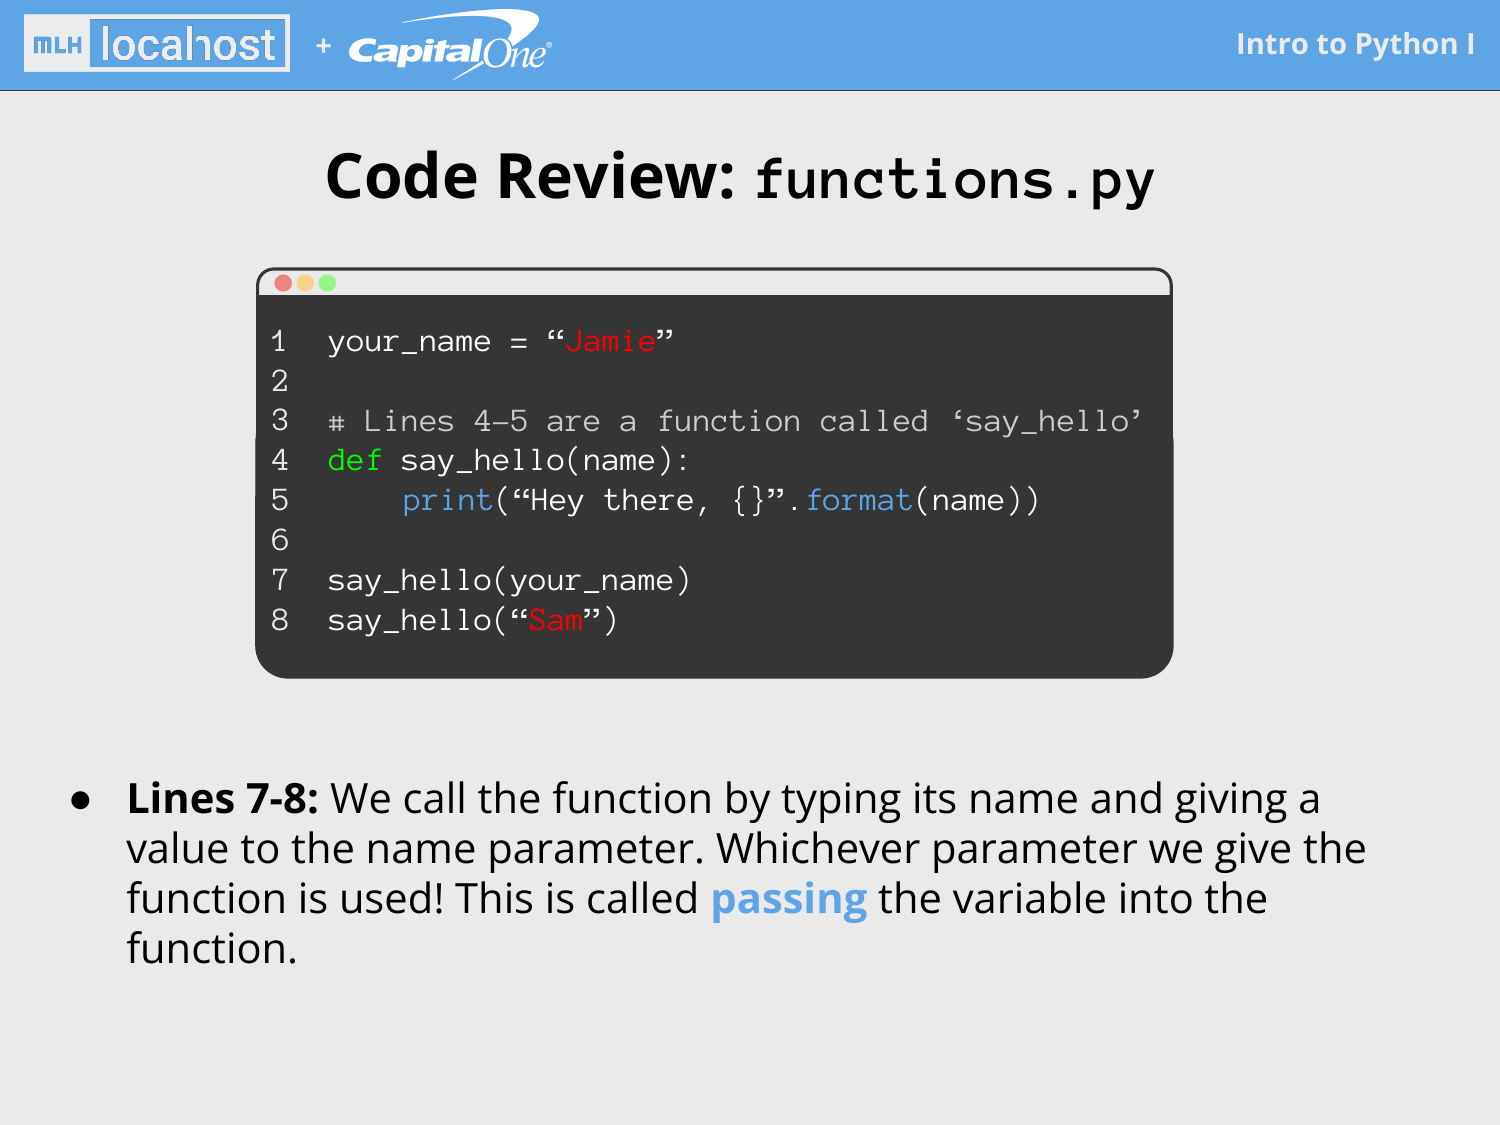

# Code Review: functions.py

1
2
3
4
5
6
7
8
your_name = “Jamie”

# Lines 4-5 are a function called ‘say_hello’
def say_hello(name):
print(“Hey there, {}”.format(name))

say_hello(your_name)
say_hello(“Sam”)

Lines 7-8: We call the function by typing its name and giving a value to the name parameter. Whichever parameter we give the function is used! This is called passing the variable into the function.